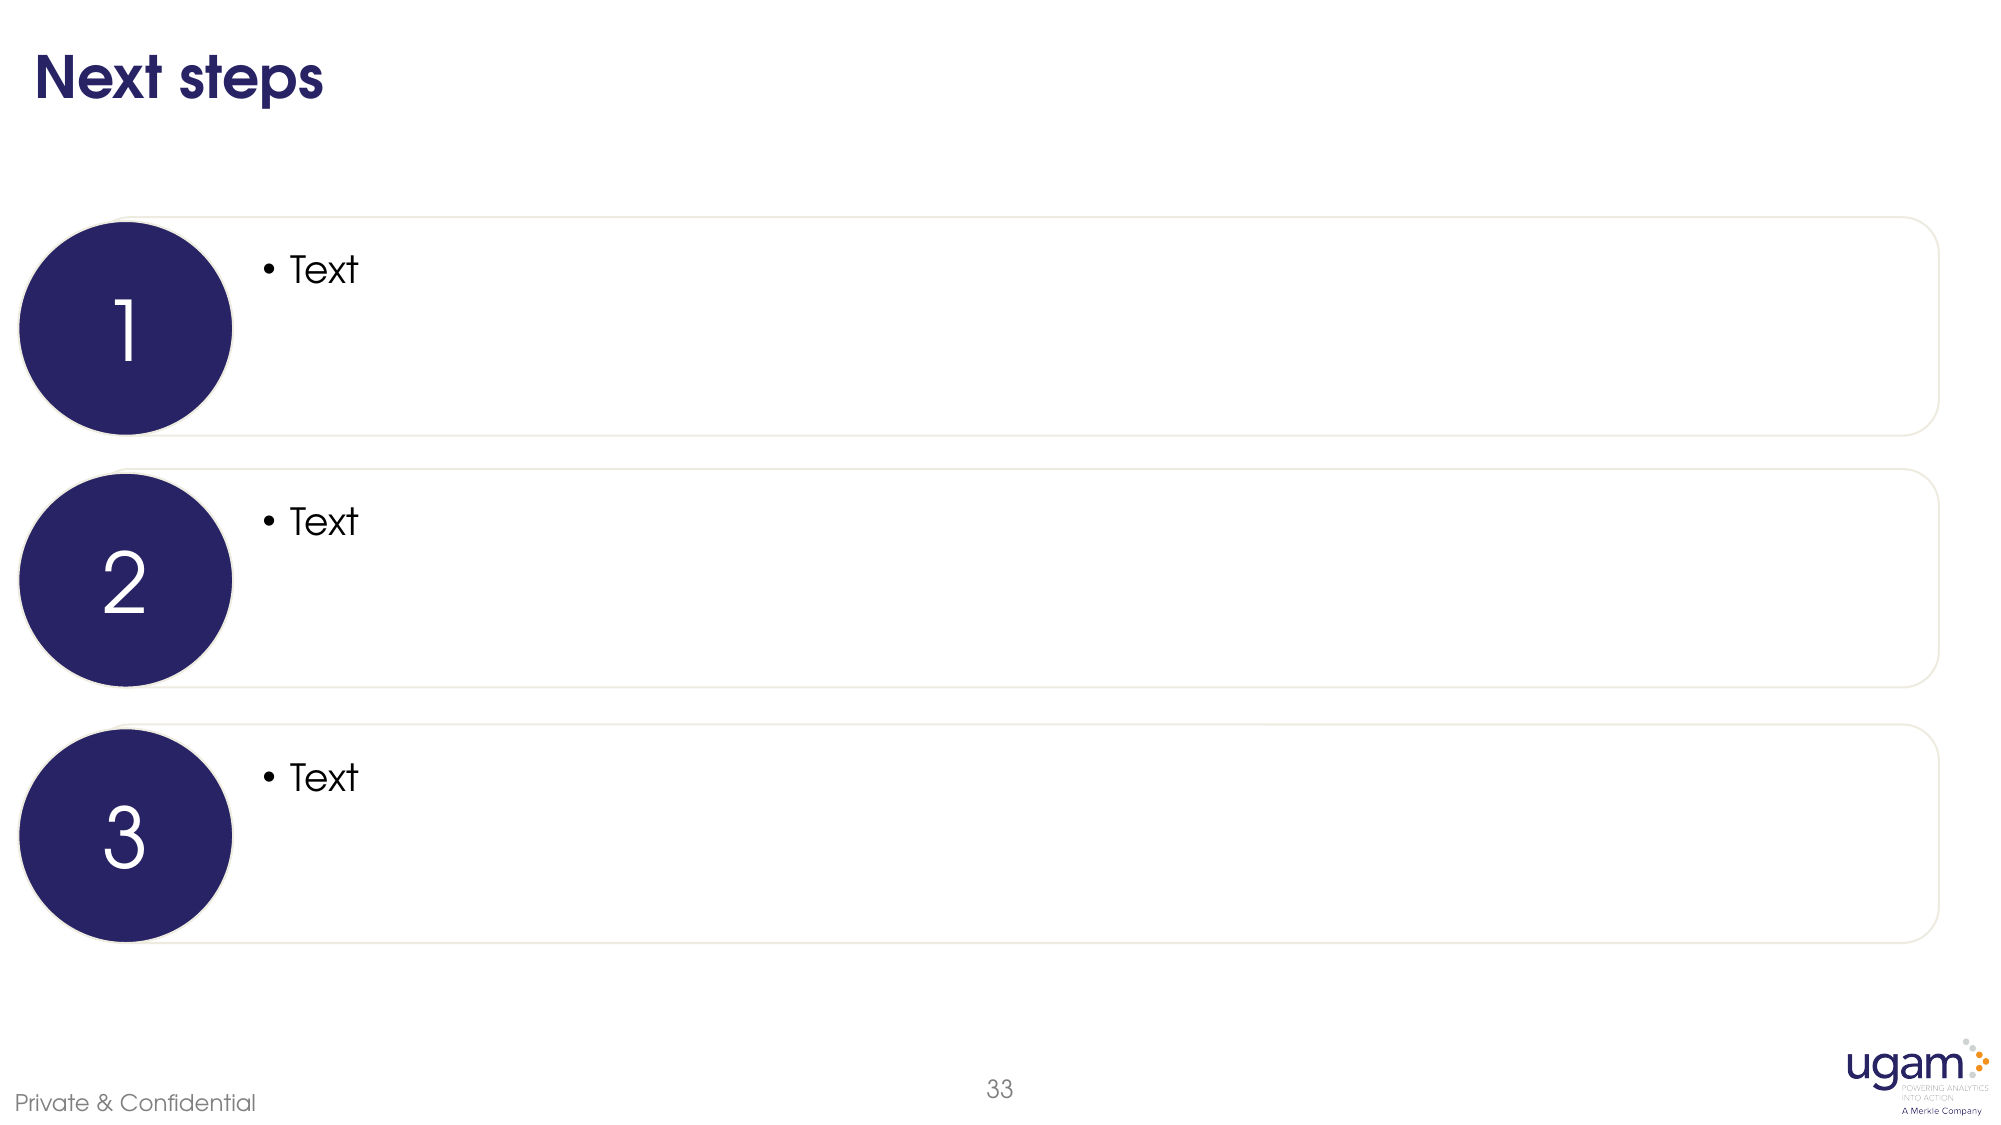

Next steps
design template
# Next steps

1
Text

2
Text

3
Text